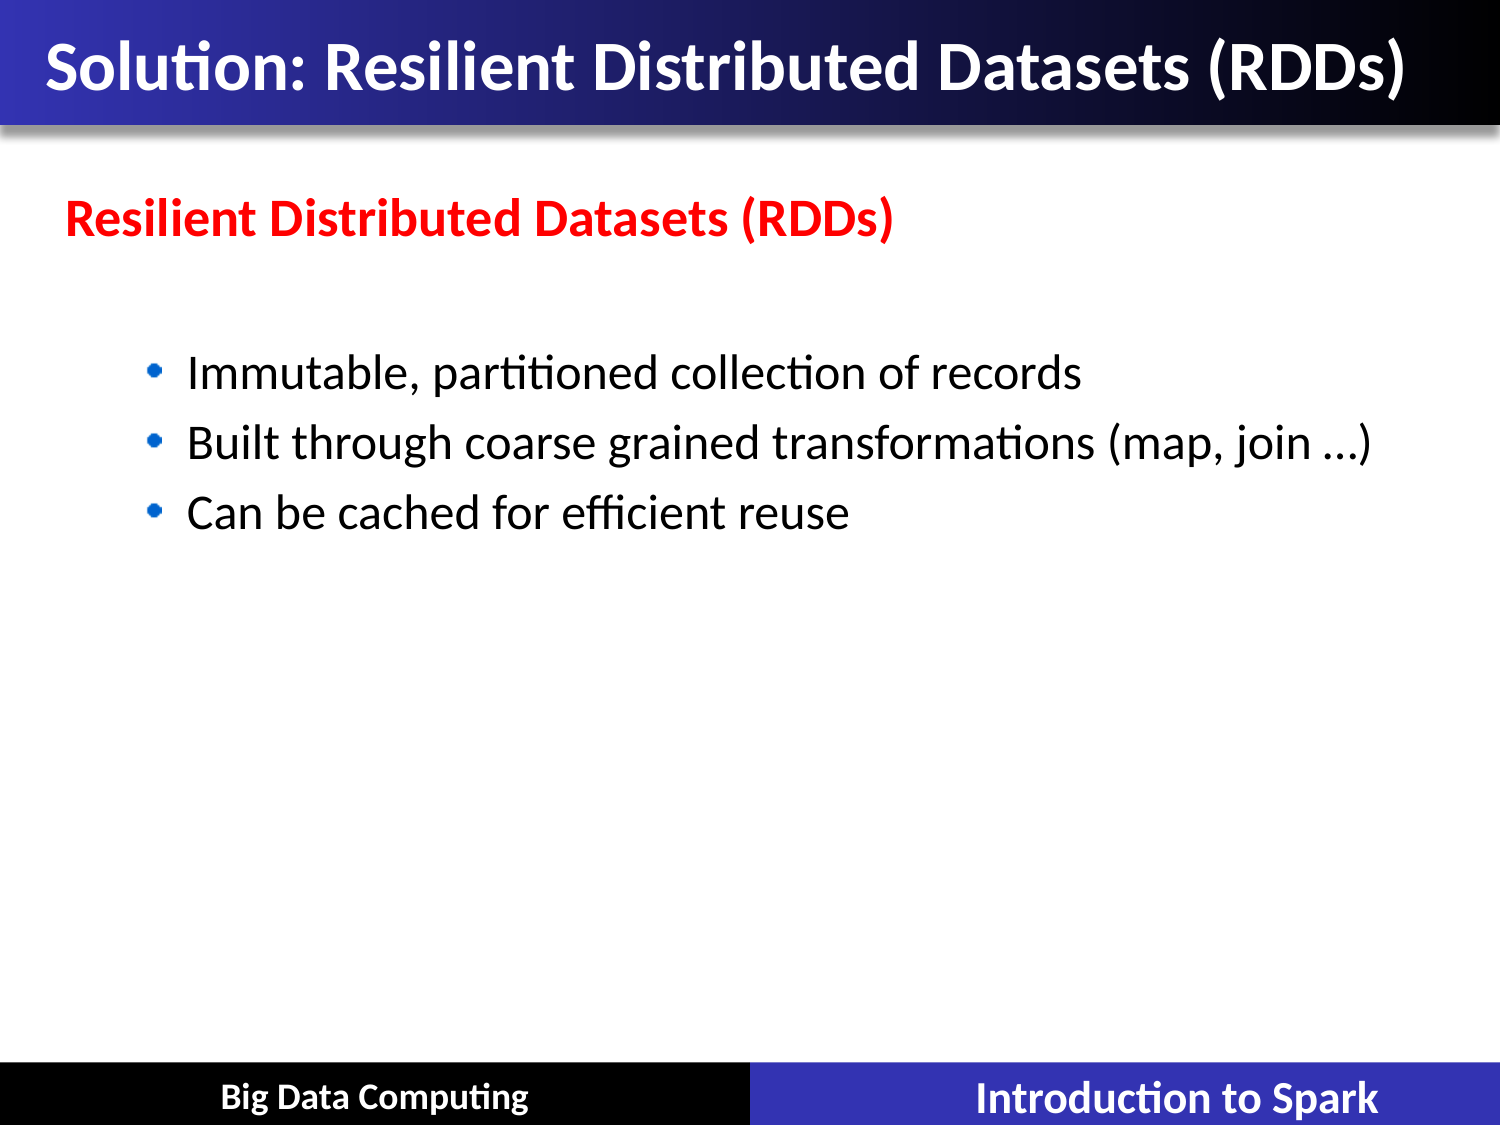

# Solution: Resilient Distributed Datasets (RDDs)
Resilient Distributed Datasets (RDDs)

Immutable, partitioned collection of records
Built through coarse grained transformations (map, join …)
Can be cached for efficient reuse
Introduction to Spark
Big Data Computing